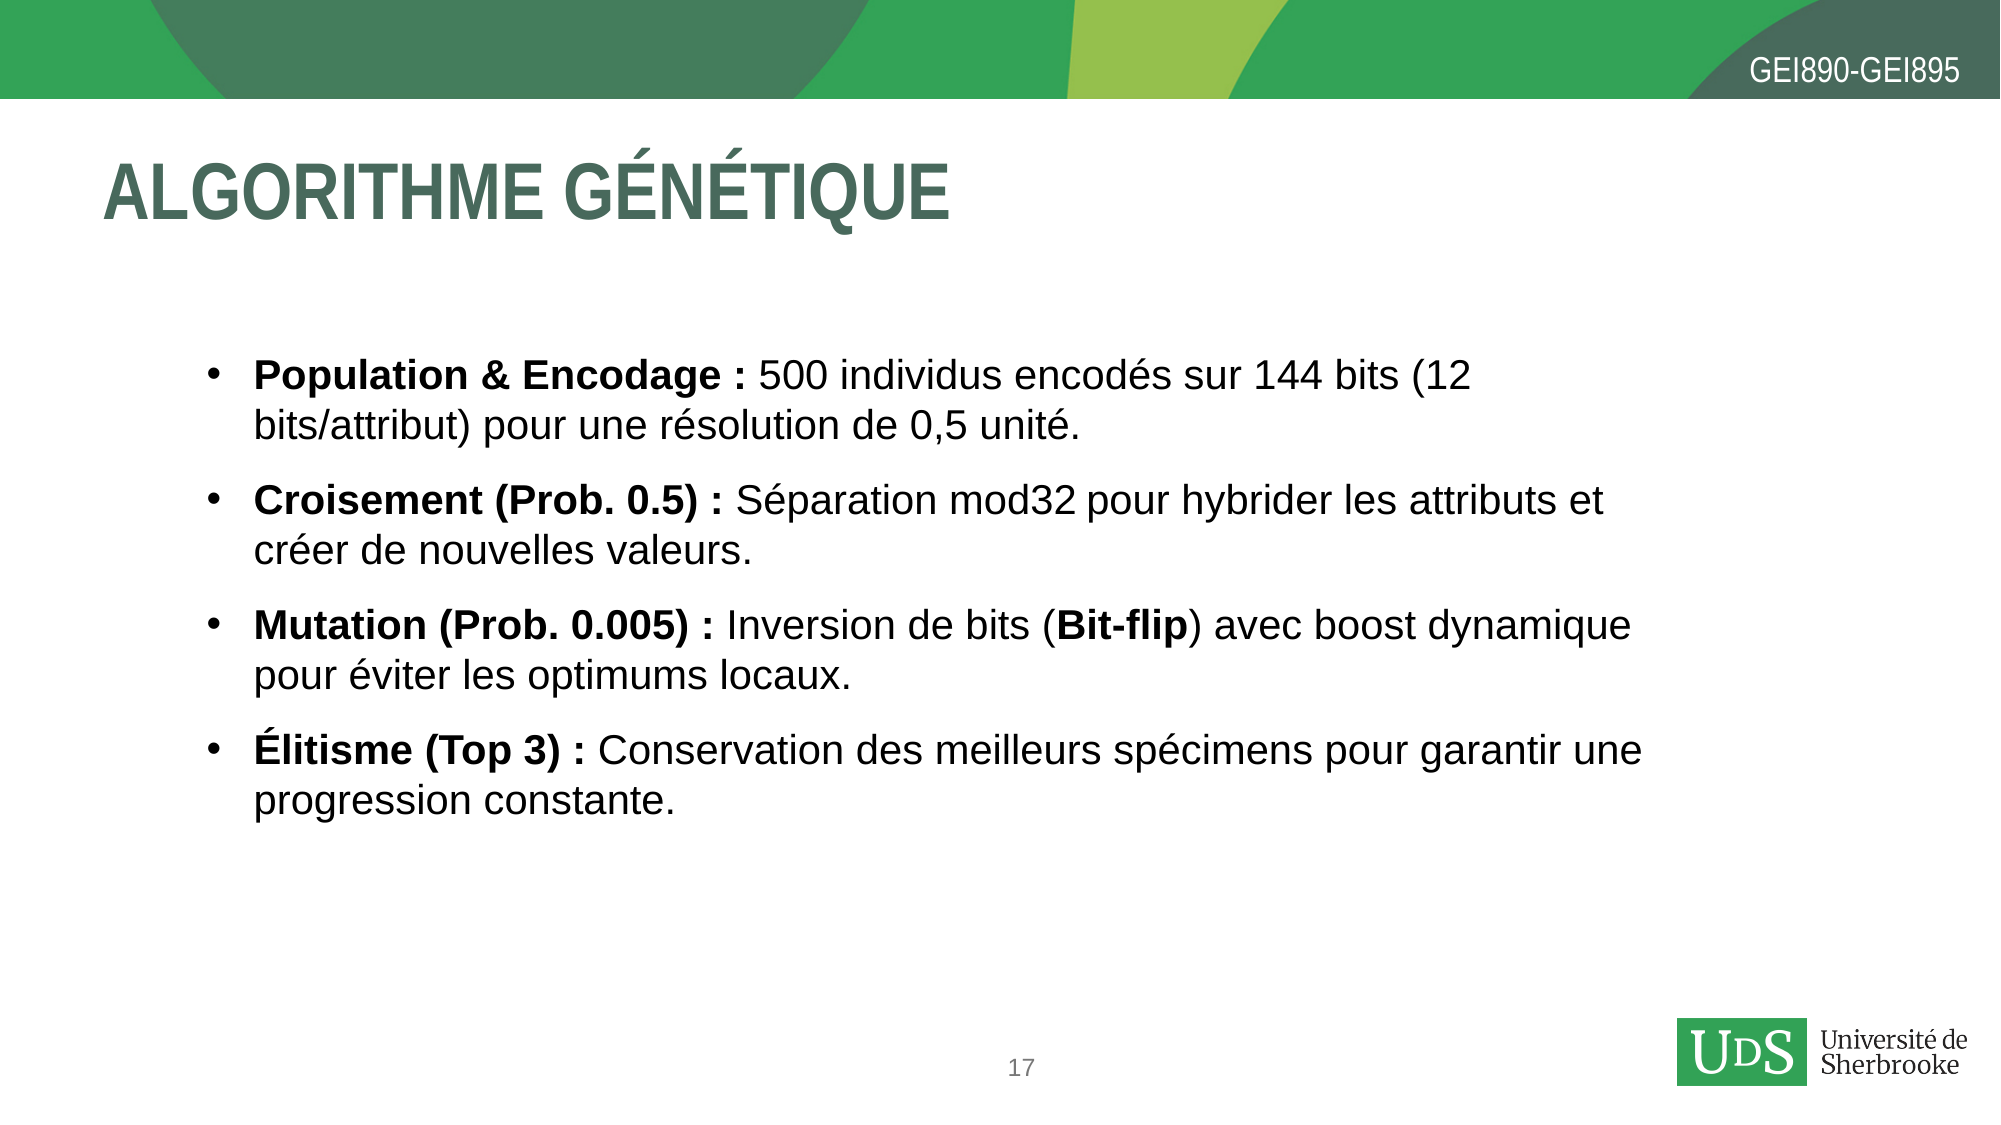

# Algorithme Génétique
Population & Encodage : 500 individus encodés sur 144 bits (12 bits/attribut) pour une résolution de 0,5 unité.
Croisement (Prob. 0.5) : Séparation mod32 pour hybrider les attributs et créer de nouvelles valeurs.
Mutation (Prob. 0.005) : Inversion de bits (Bit-flip) avec boost dynamique pour éviter les optimums locaux.
Élitisme (Top 3) : Conservation des meilleurs spécimens pour garantir une progression constante.
17